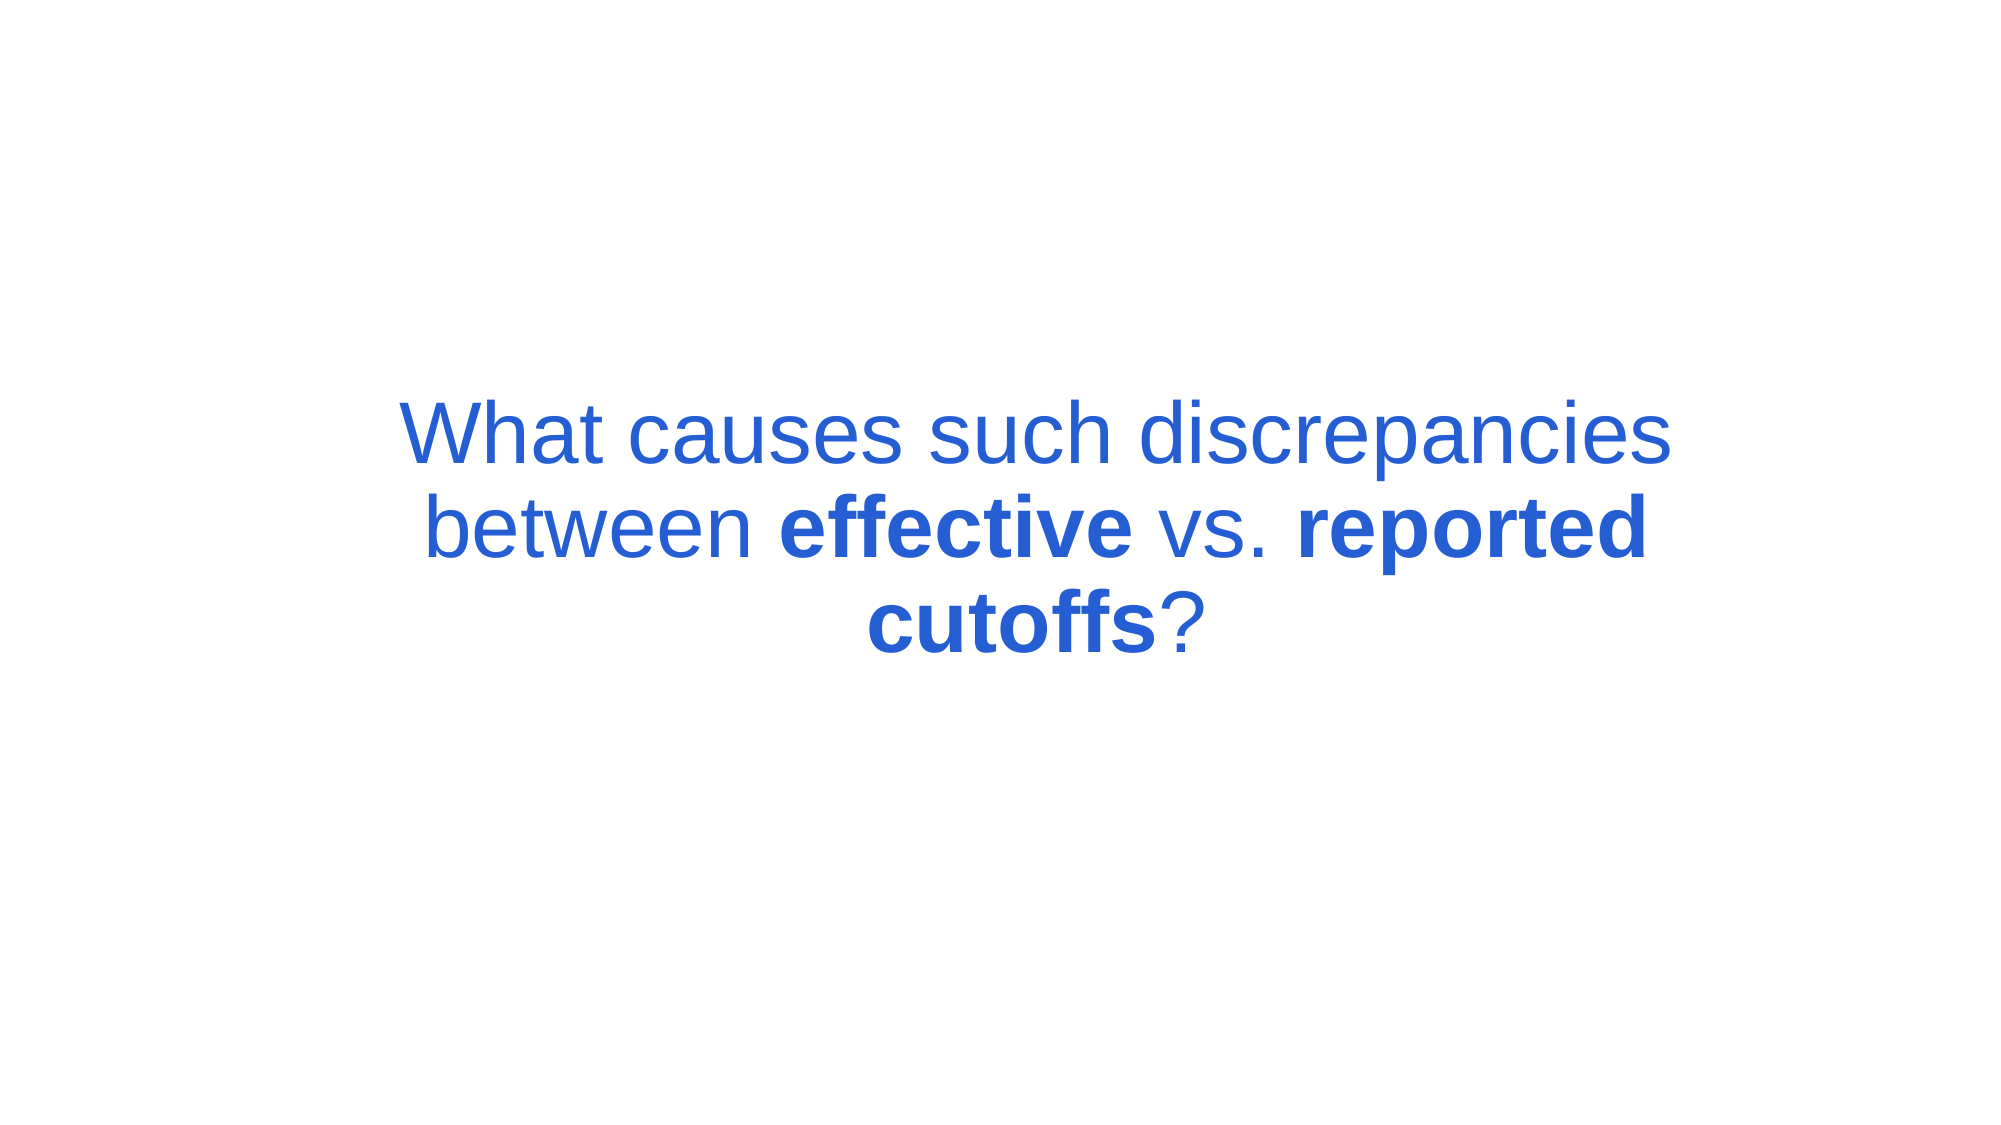

# What causes such discrepancies between effective vs. reported cutoffs?